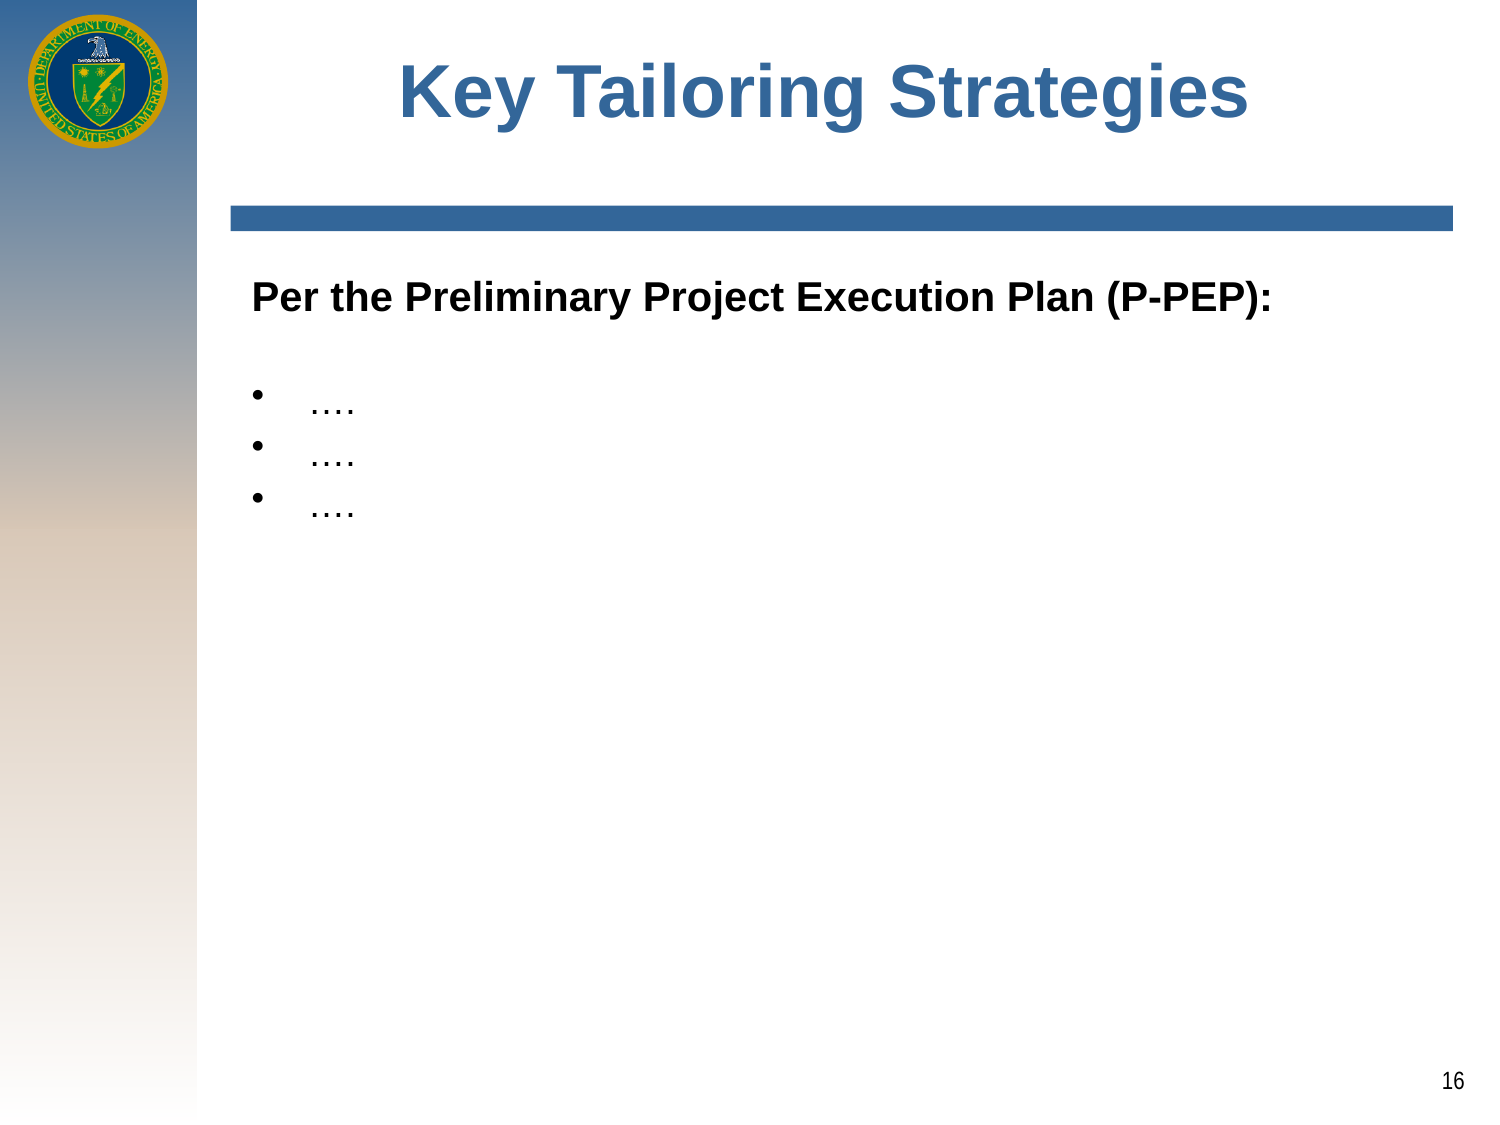

Key Tailoring Strategies
Per the Preliminary Project Execution Plan (P-PEP):

….
….
….

16